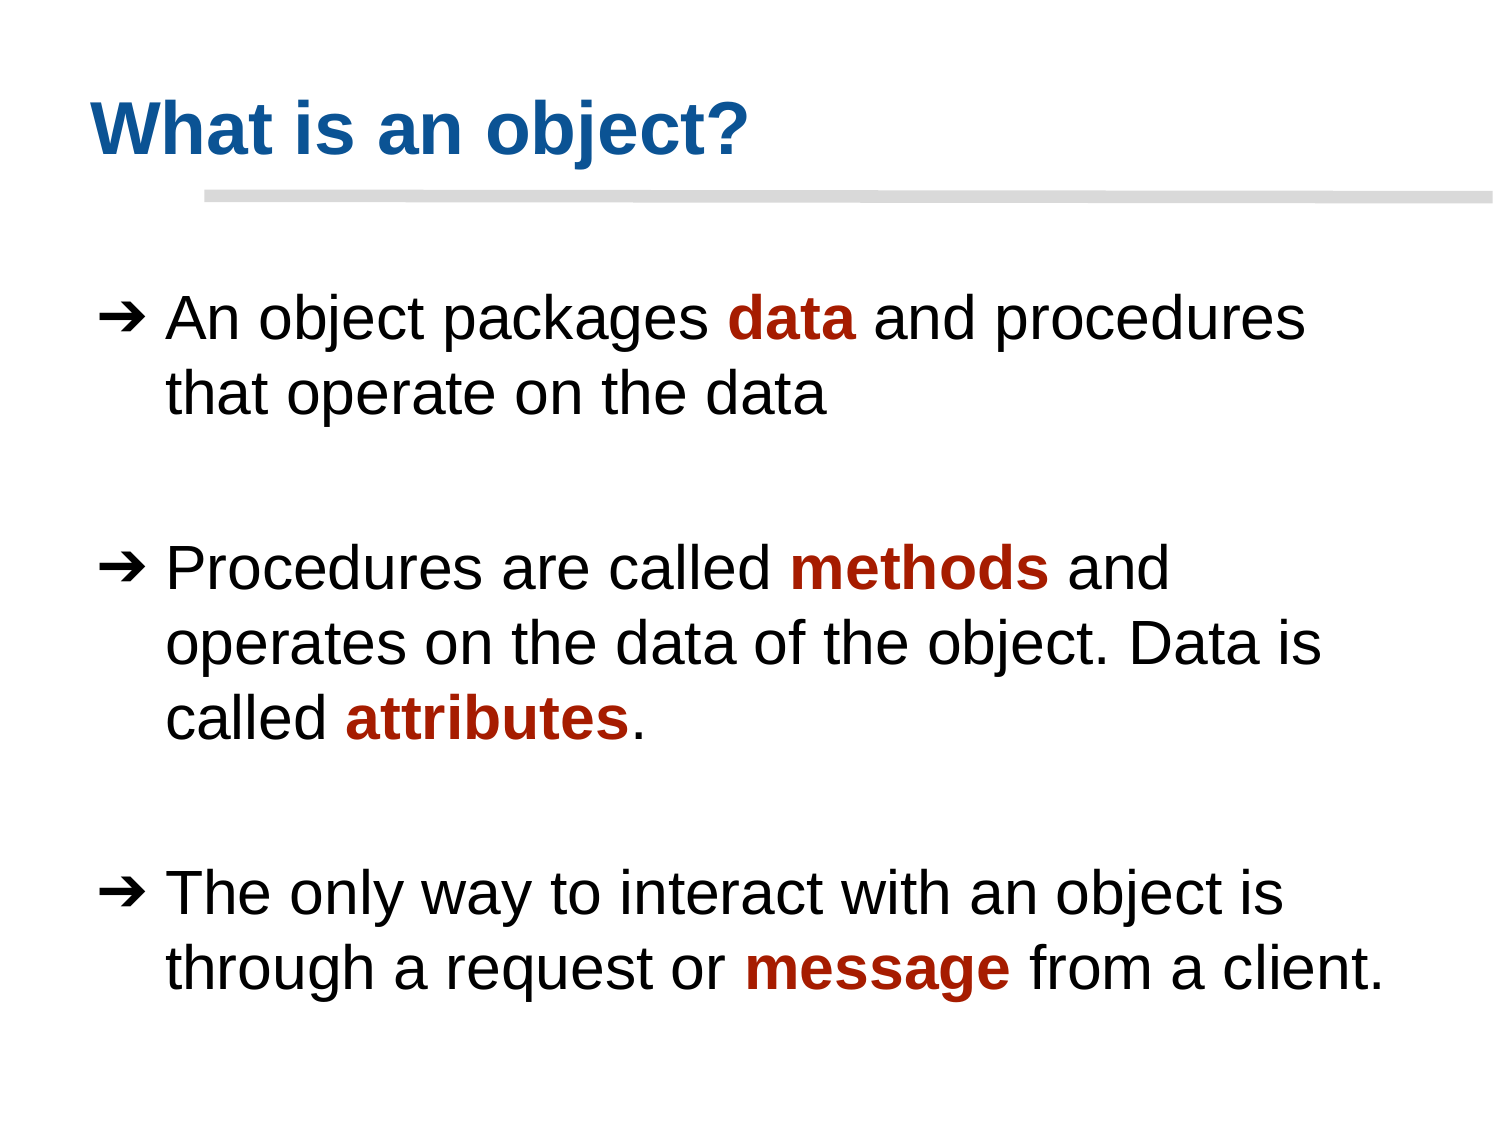

# What is an object?
An object packages data and procedures that operate on the data

Procedures are called methods and operates on the data of the object. Data is called attributes.

The only way to interact with an object is through a request or message from a client.